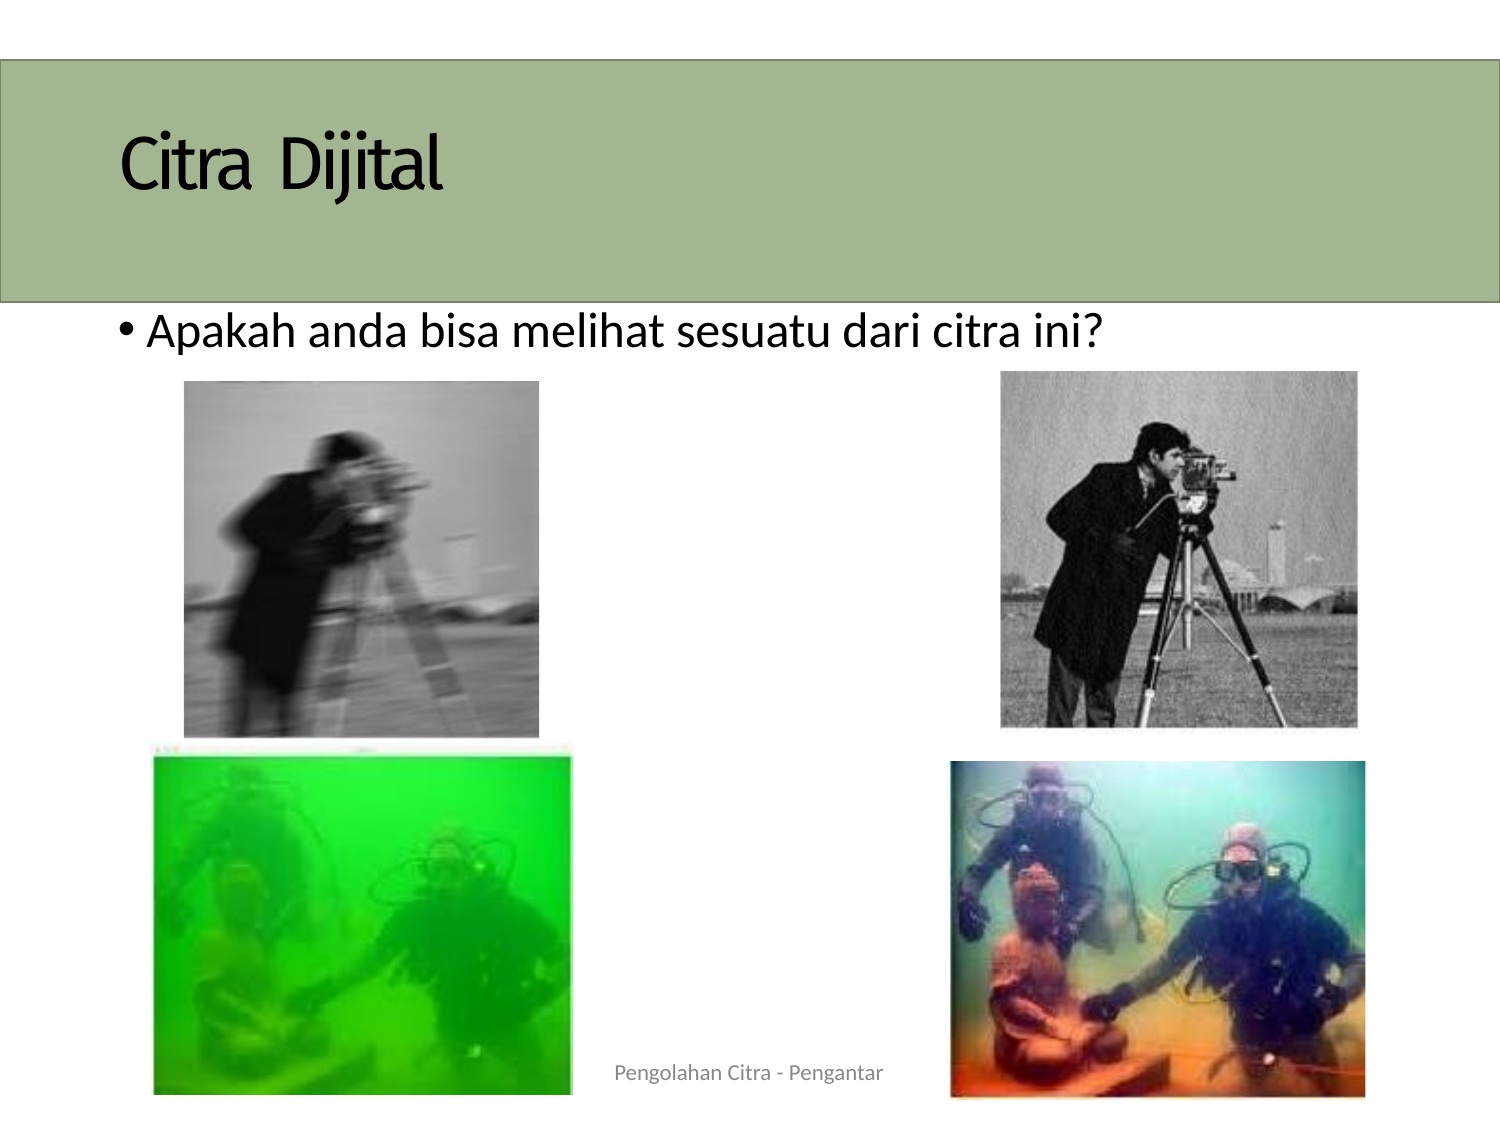

# Citra Dijital
Apakah anda bisa melihat sesuatu dari citra ini?

Pengolahan Citra - Pengantar